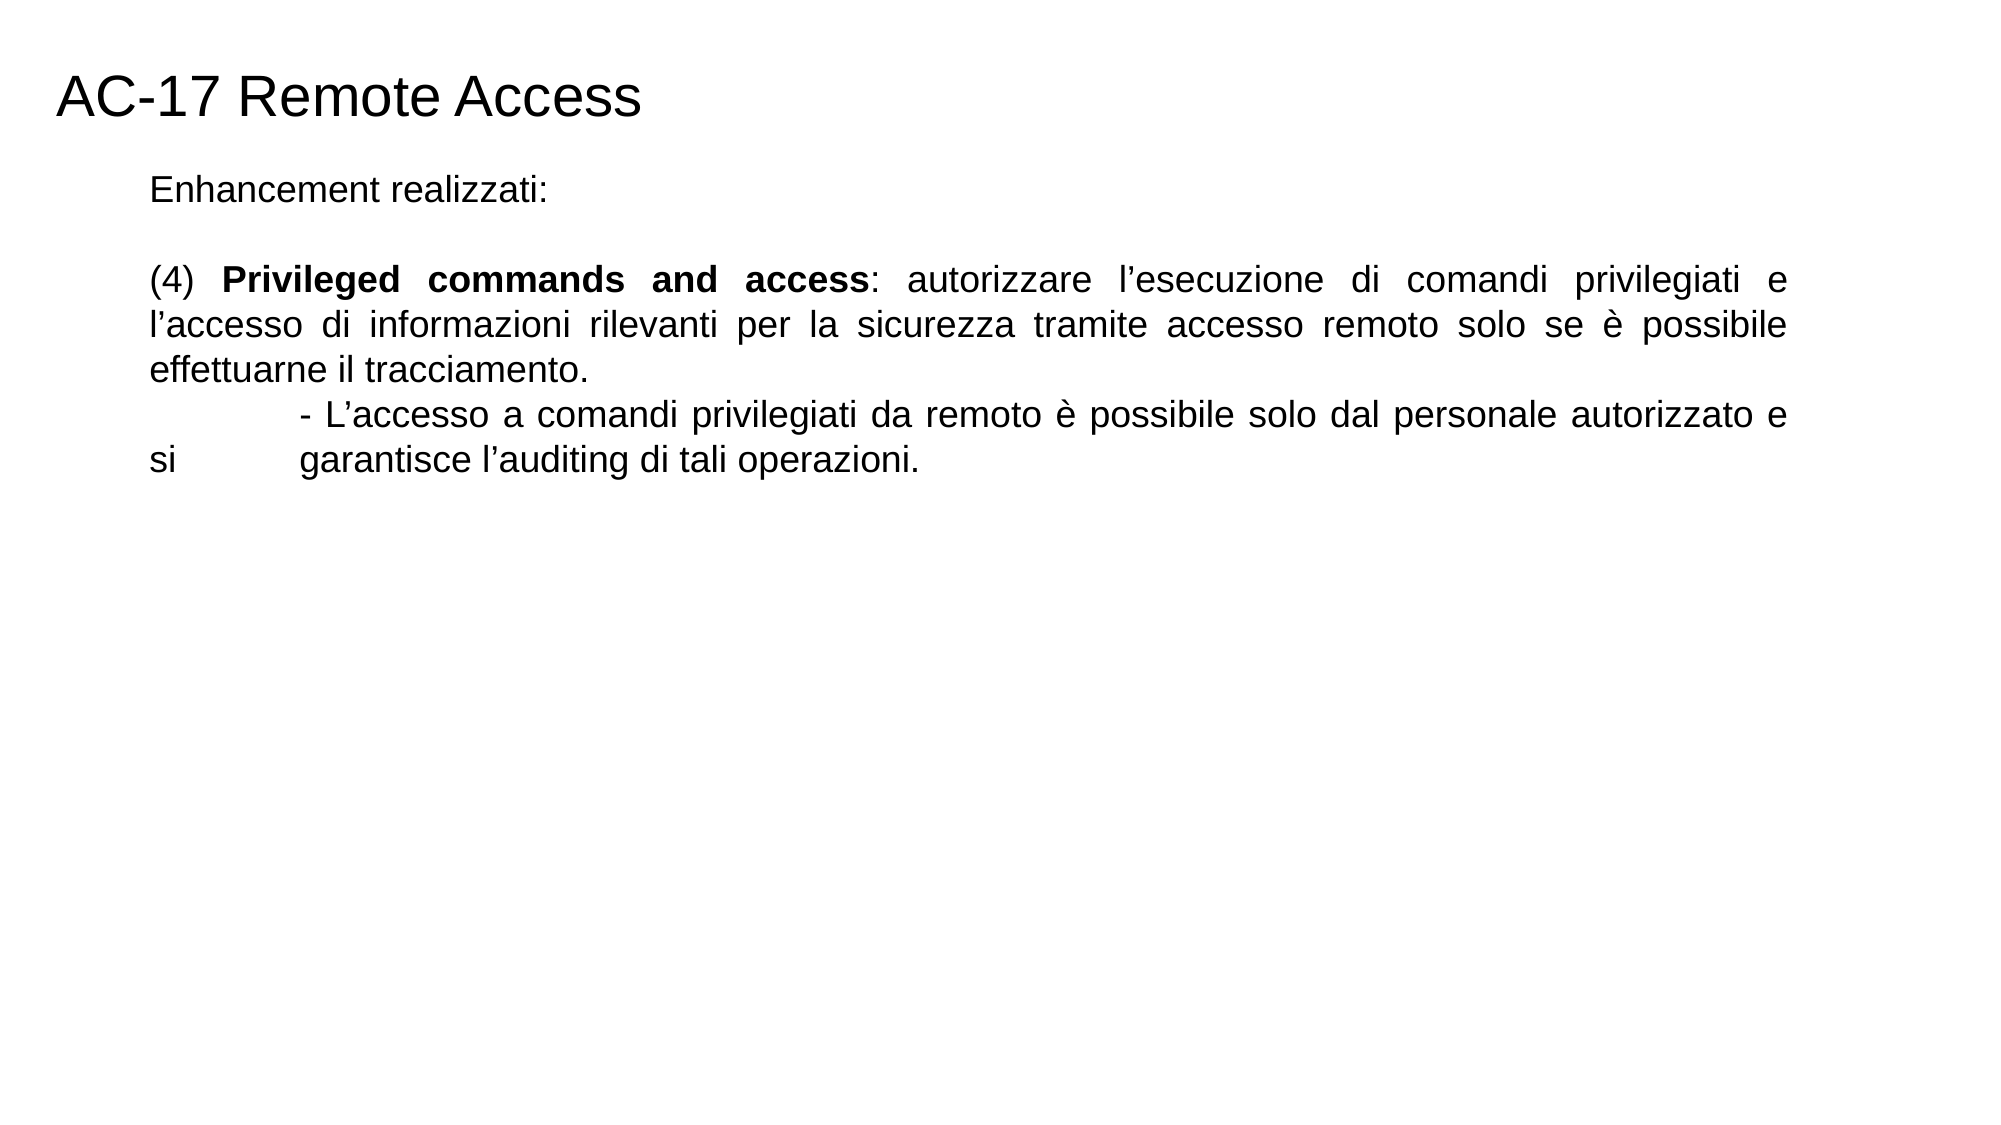

AC-17 Remote Access
Enhancement realizzati:

(4) Privileged commands and access: autorizzare l’esecuzione di comandi privilegiati e l’accesso di informazioni rilevanti per la sicurezza tramite accesso remoto solo se è possibile effettuarne il tracciamento.
	- L’accesso a comandi privilegiati da remoto è possibile solo dal personale autorizzato e si 	garantisce l’auditing di tali operazioni.